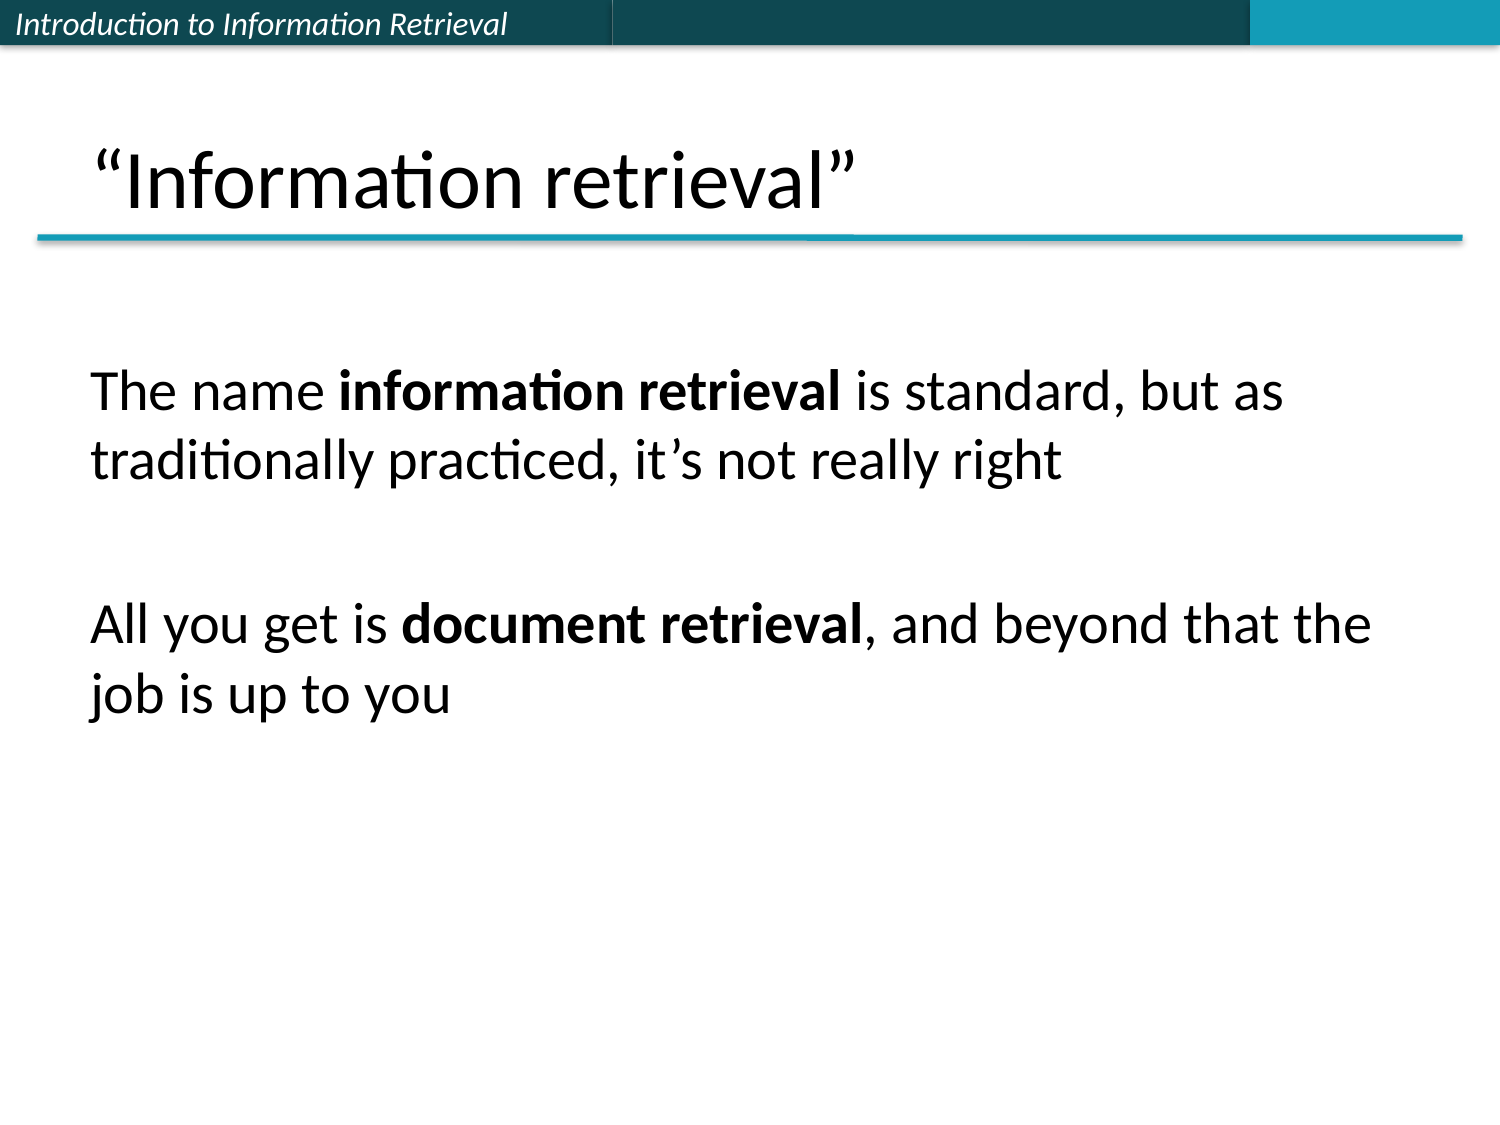

# “Information retrieval”

The name information retrieval is standard, but as traditionally practiced, it’s not really right

All you get is document retrieval, and beyond that the job is up to you